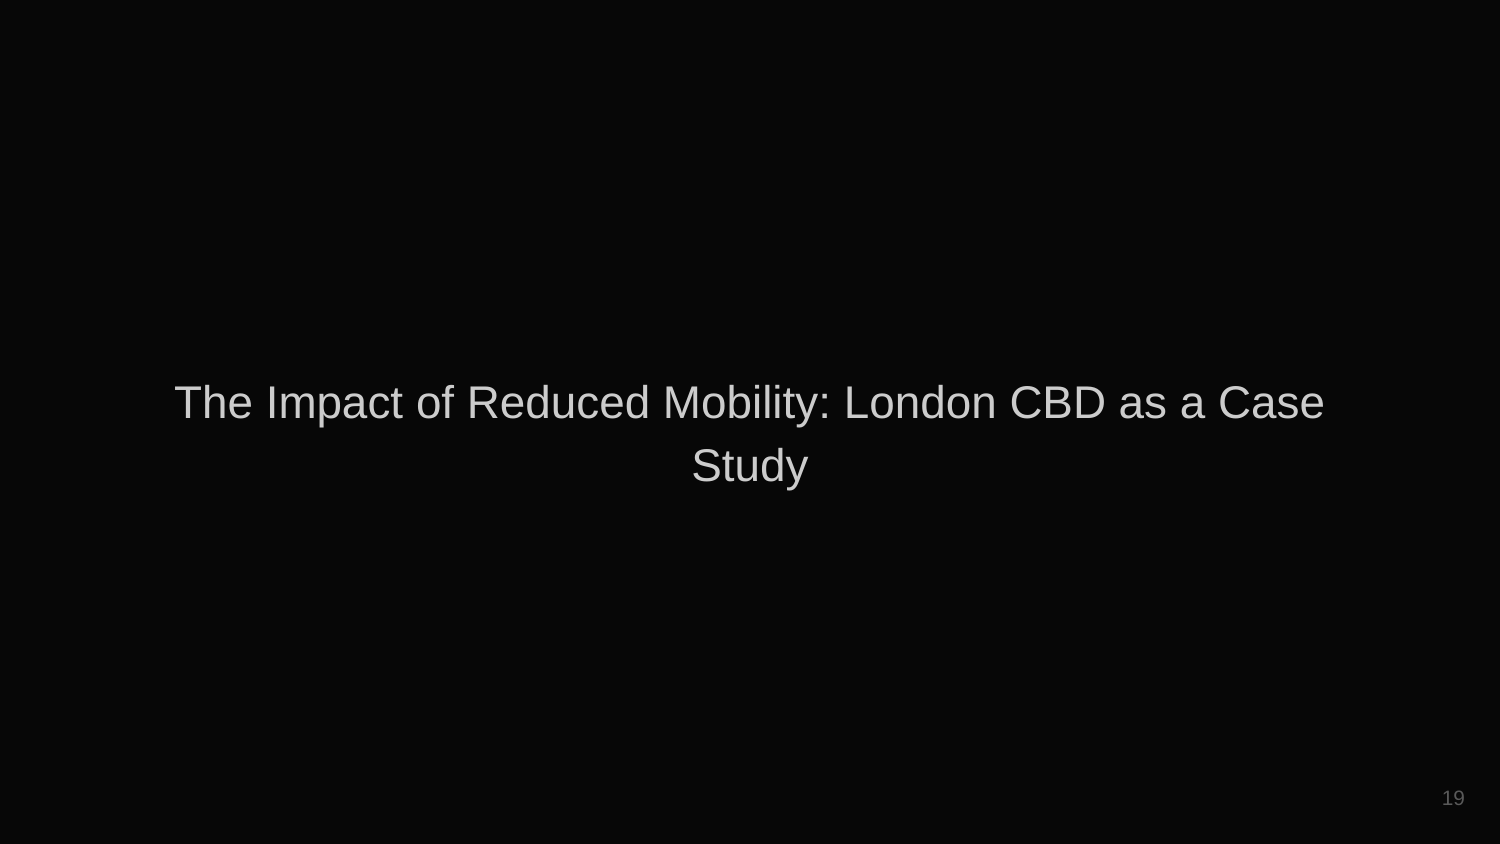

The Impact of Reduced Mobility: London CBD as a Case Study

19